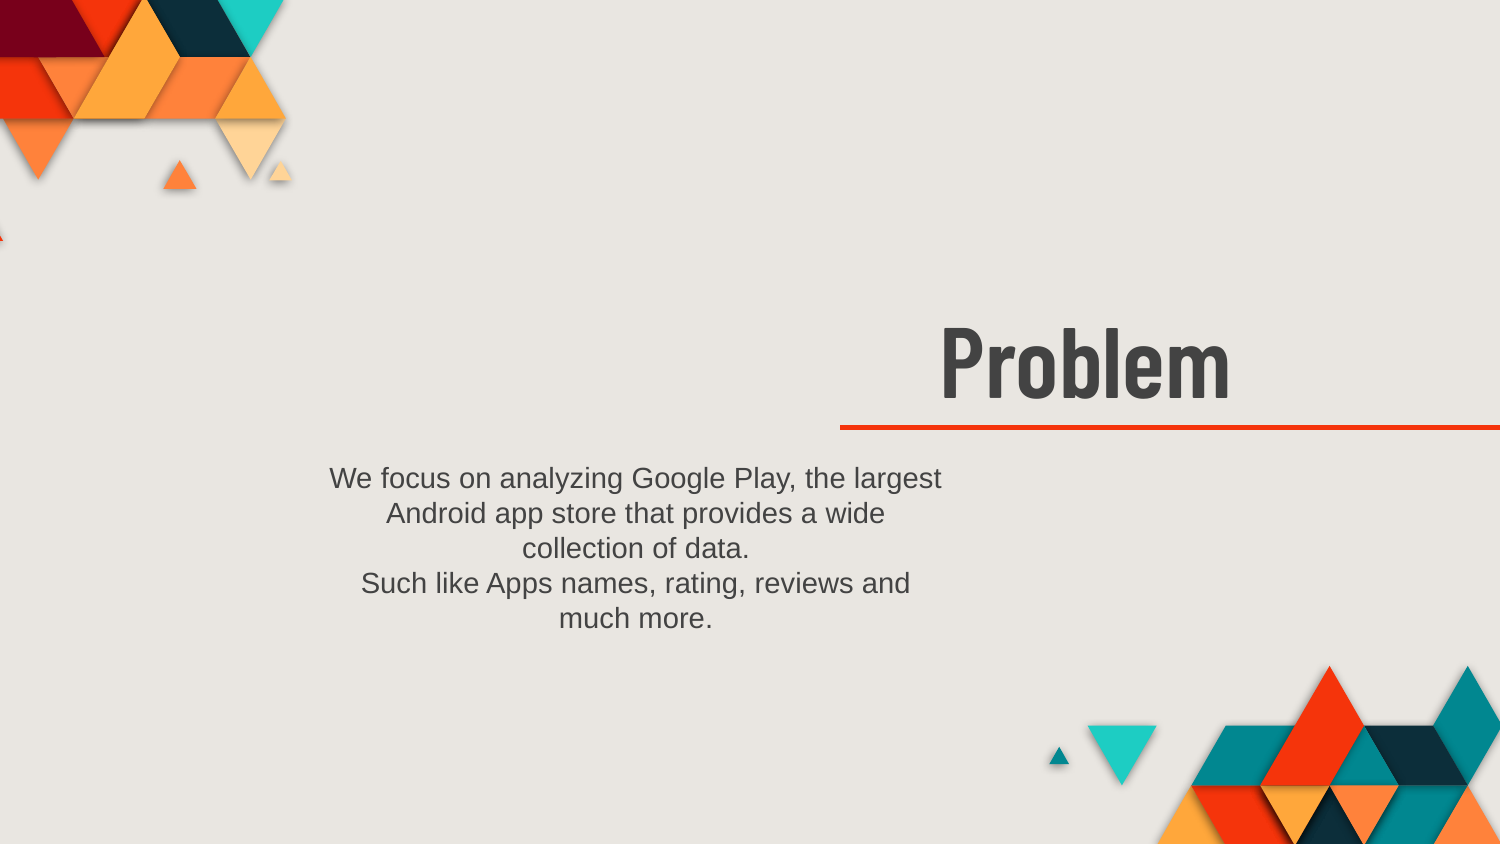

# Problem
We focus on analyzing Google Play, the largest Android app store that provides a wide collection of data.
Such like Apps names, rating, reviews and much more.